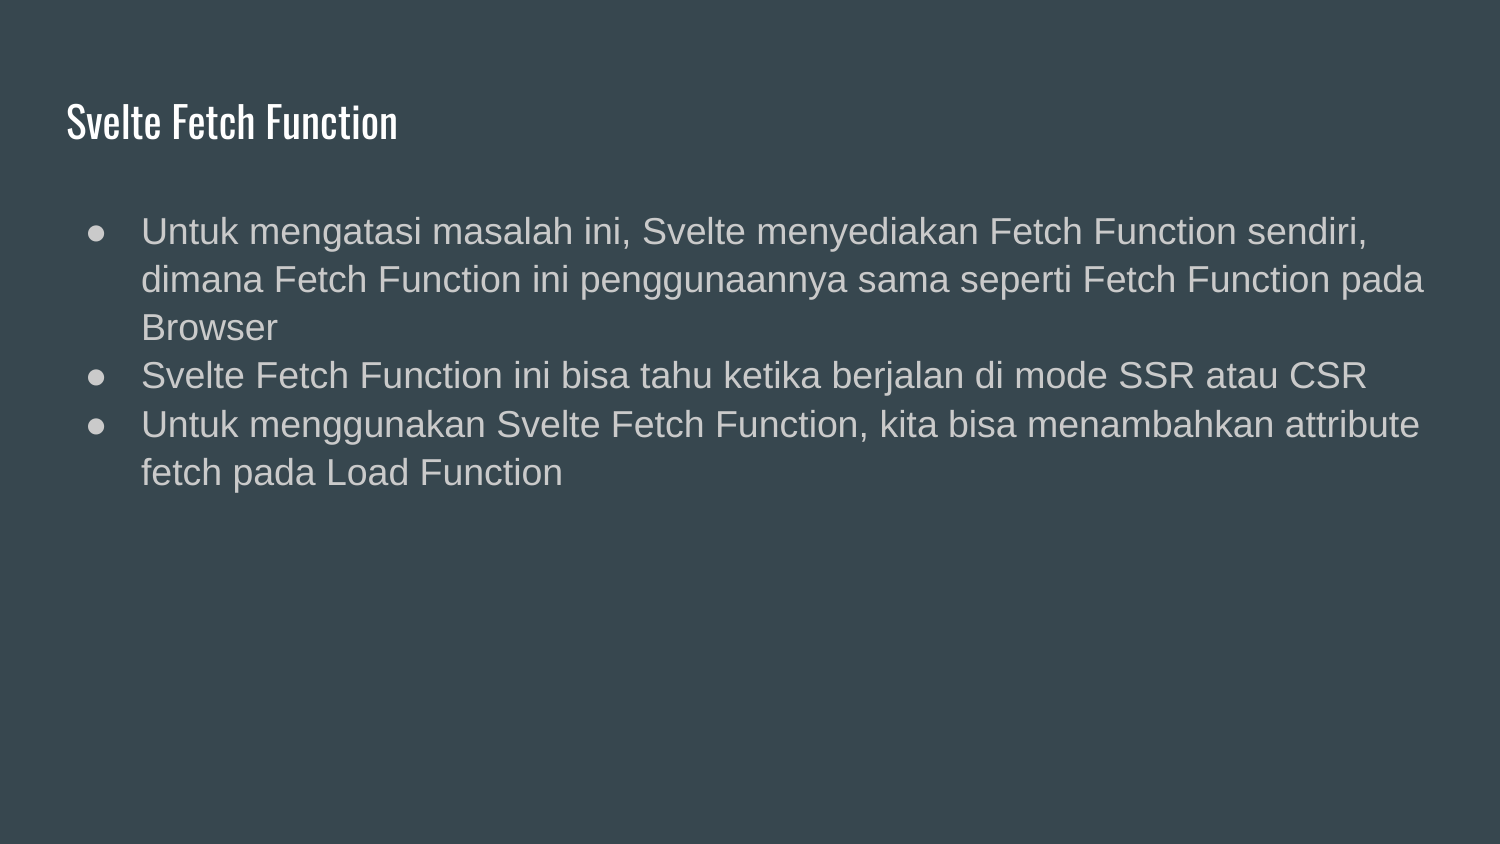

# Svelte Fetch Function
Untuk mengatasi masalah ini, Svelte menyediakan Fetch Function sendiri, dimana Fetch Function ini penggunaannya sama seperti Fetch Function pada Browser
Svelte Fetch Function ini bisa tahu ketika berjalan di mode SSR atau CSR
Untuk menggunakan Svelte Fetch Function, kita bisa menambahkan attribute fetch pada Load Function